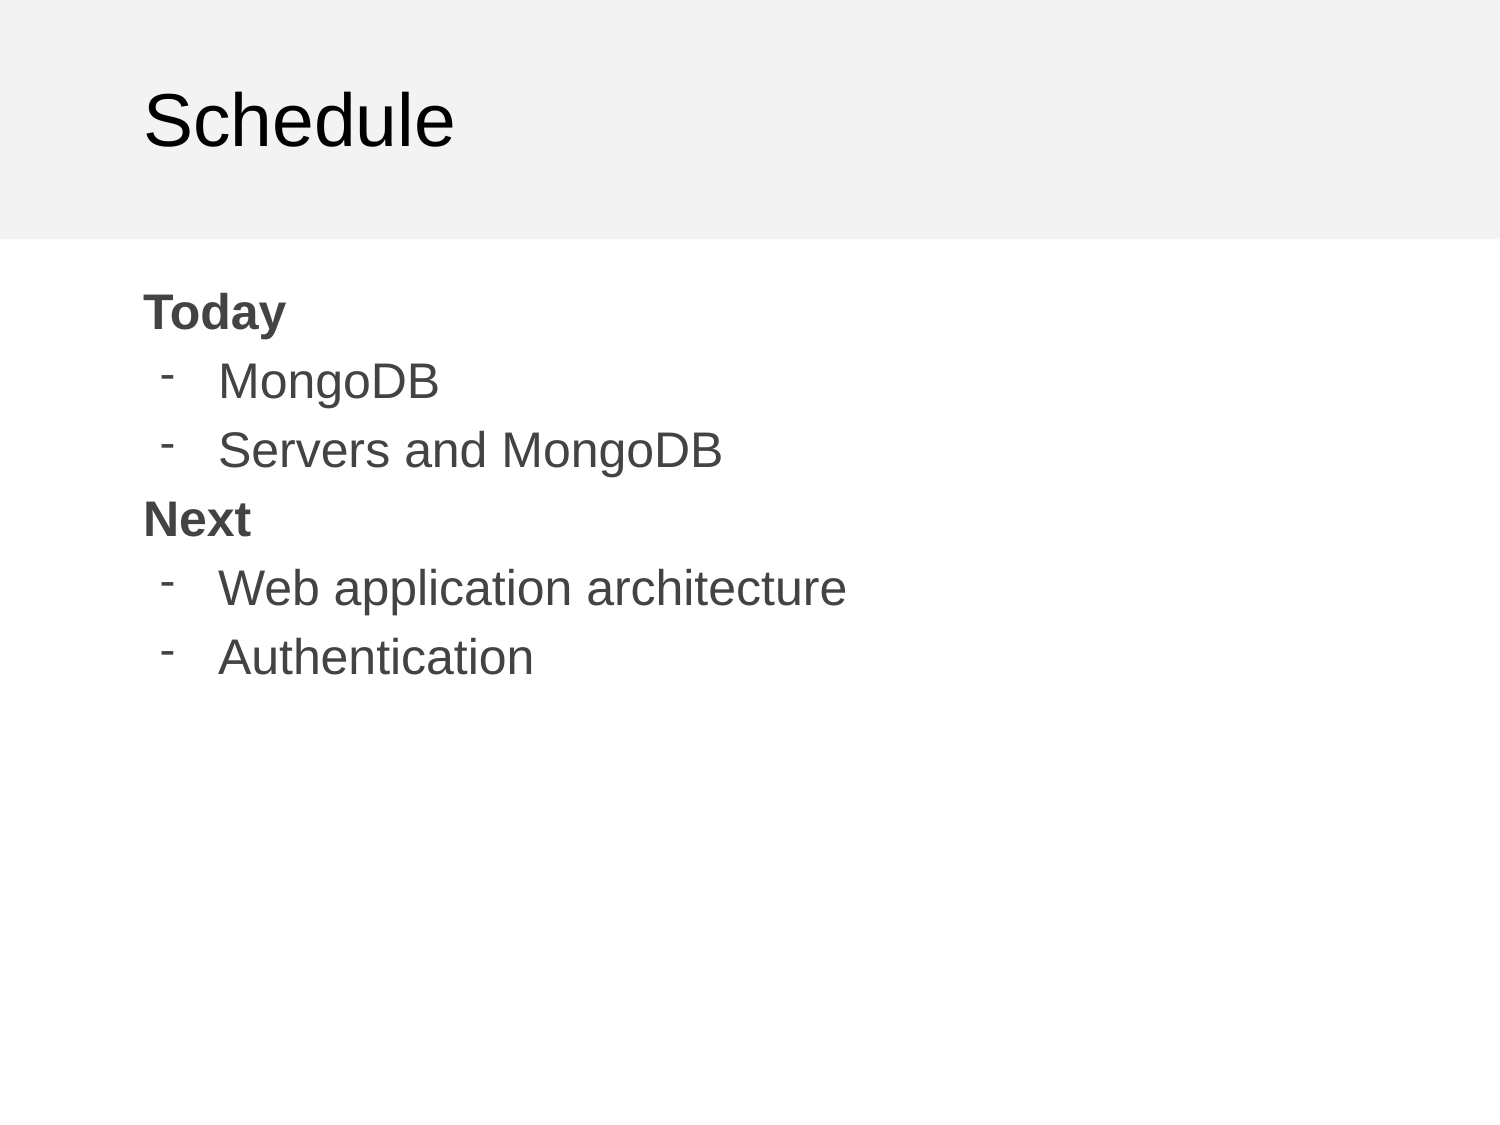

Schedule
Today
MongoDB
Servers and MongoDB
Next
Web application architecture
Authentication